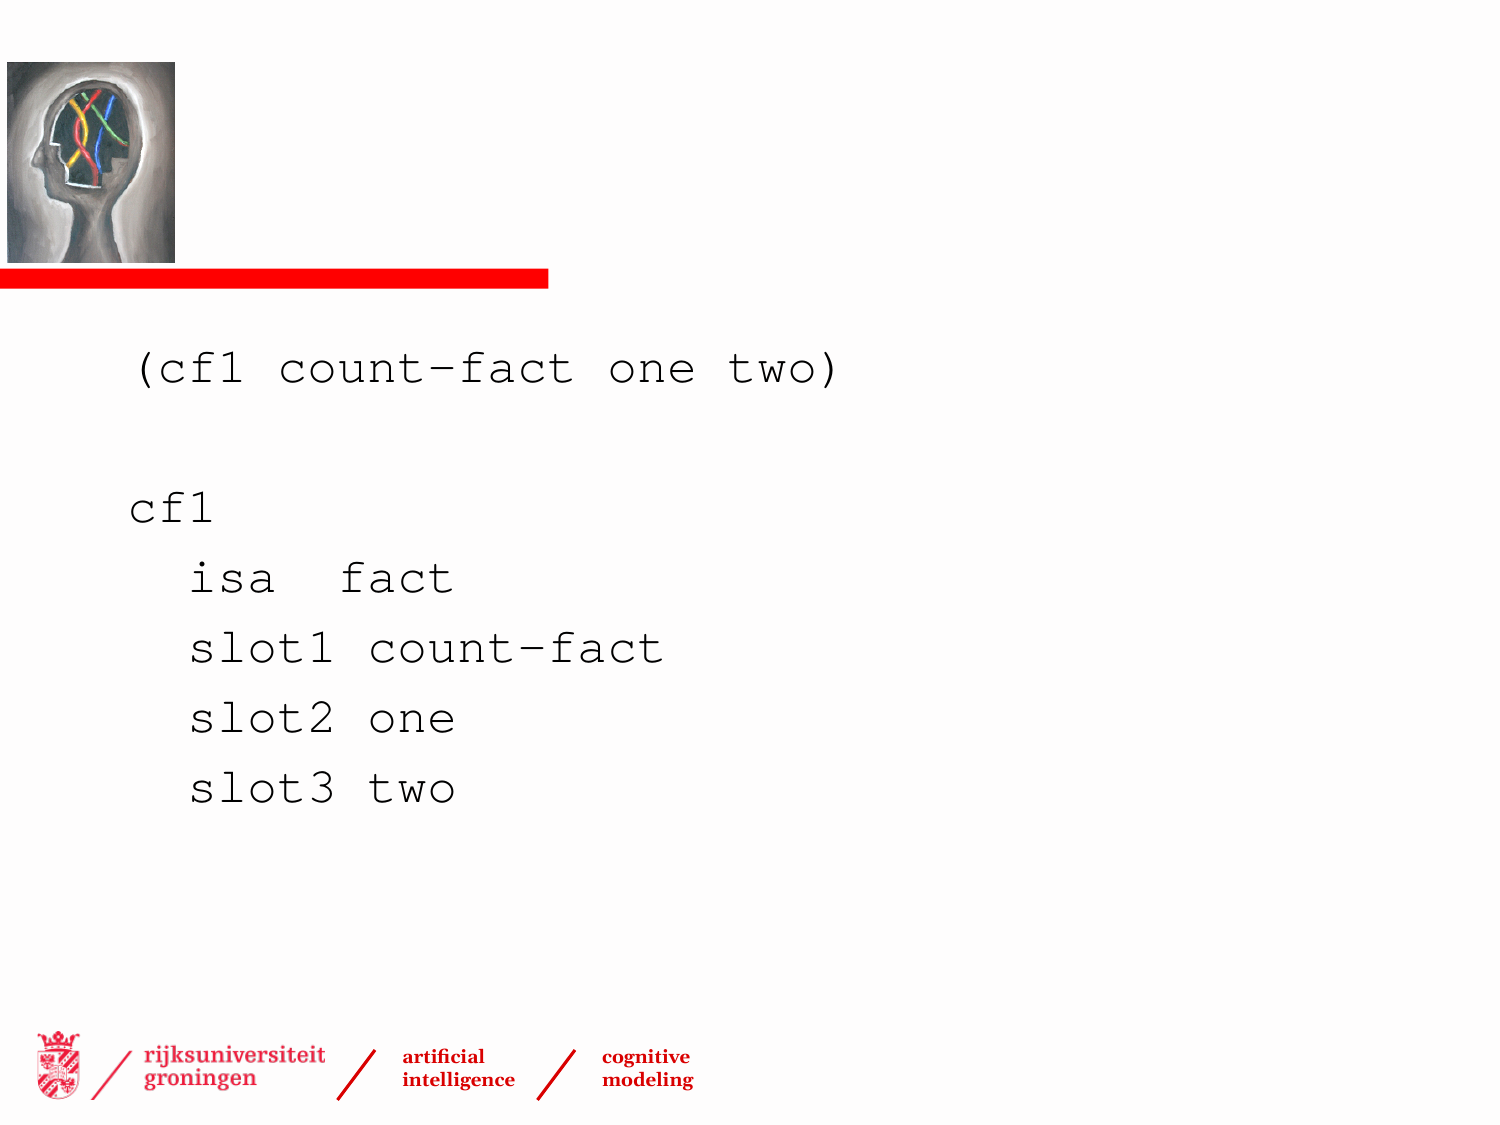

#
(cf1 count-fact one two)

cf1
  isa  fact
  slot1 count-fact
  slot2 one
  slot3 two